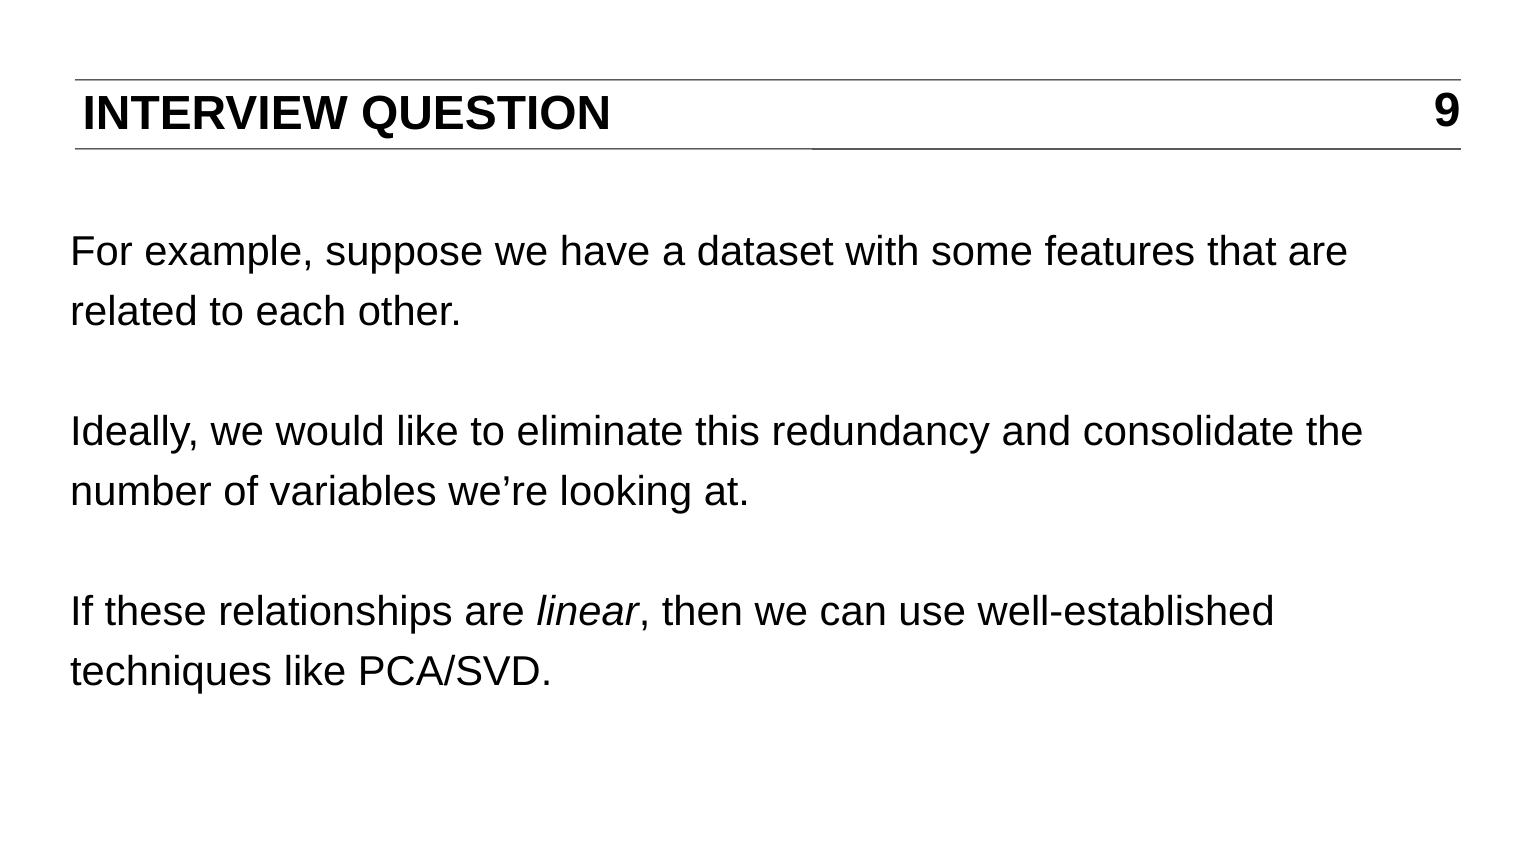

Interview question
9
For example, suppose we have a dataset with some features that are related to each other.

Ideally, we would like to eliminate this redundancy and consolidate the number of variables we’re looking at.

If these relationships are linear, then we can use well-established techniques like PCA/SVD.